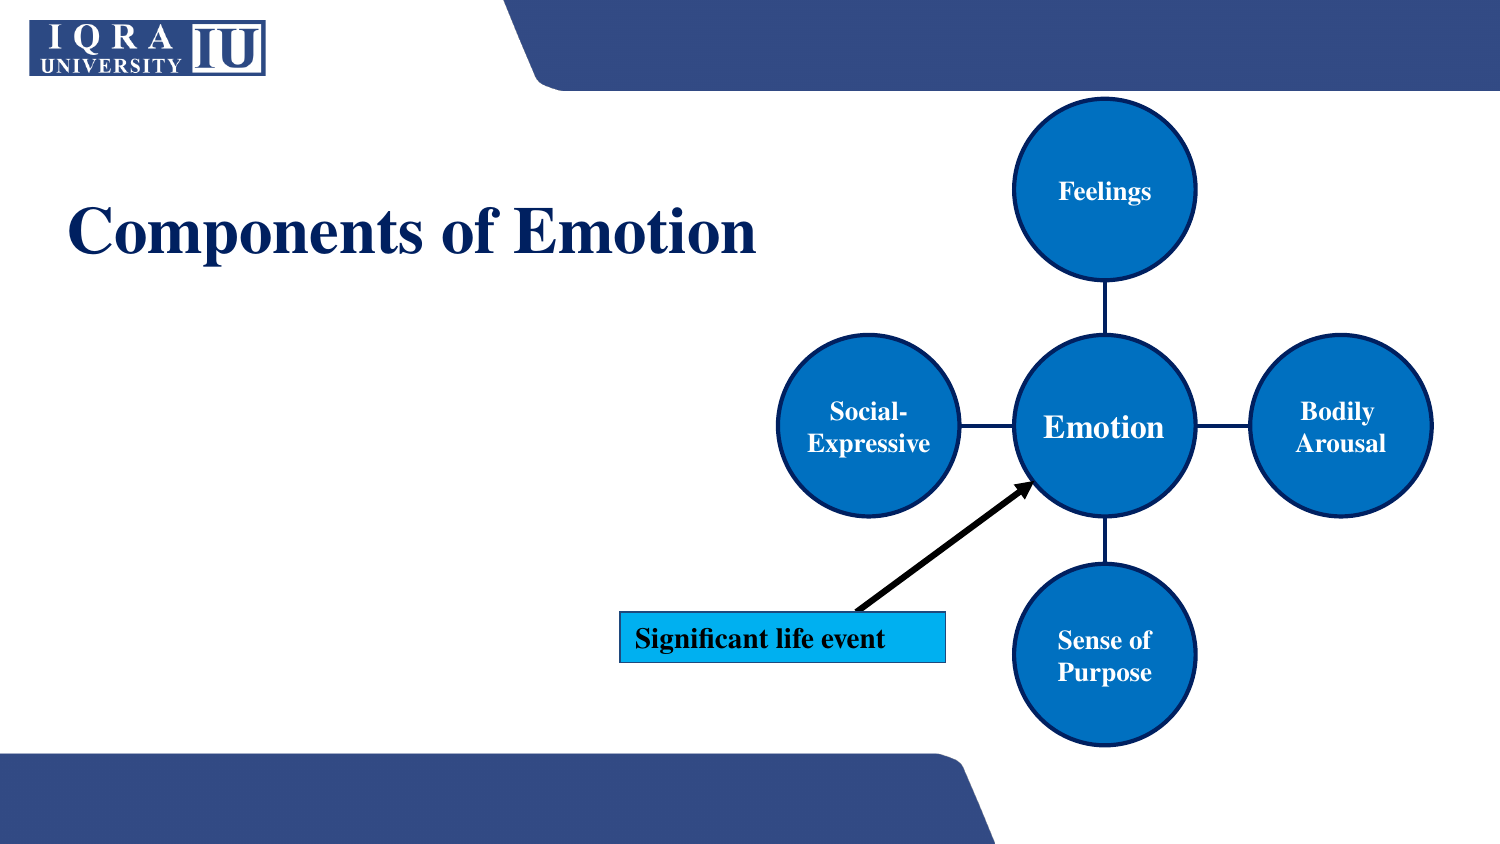

Feelings

Social-
Expressive
Emotion
Bodily
Arousal

Sense of
Purpose
# Components of Emotion
Significant life event